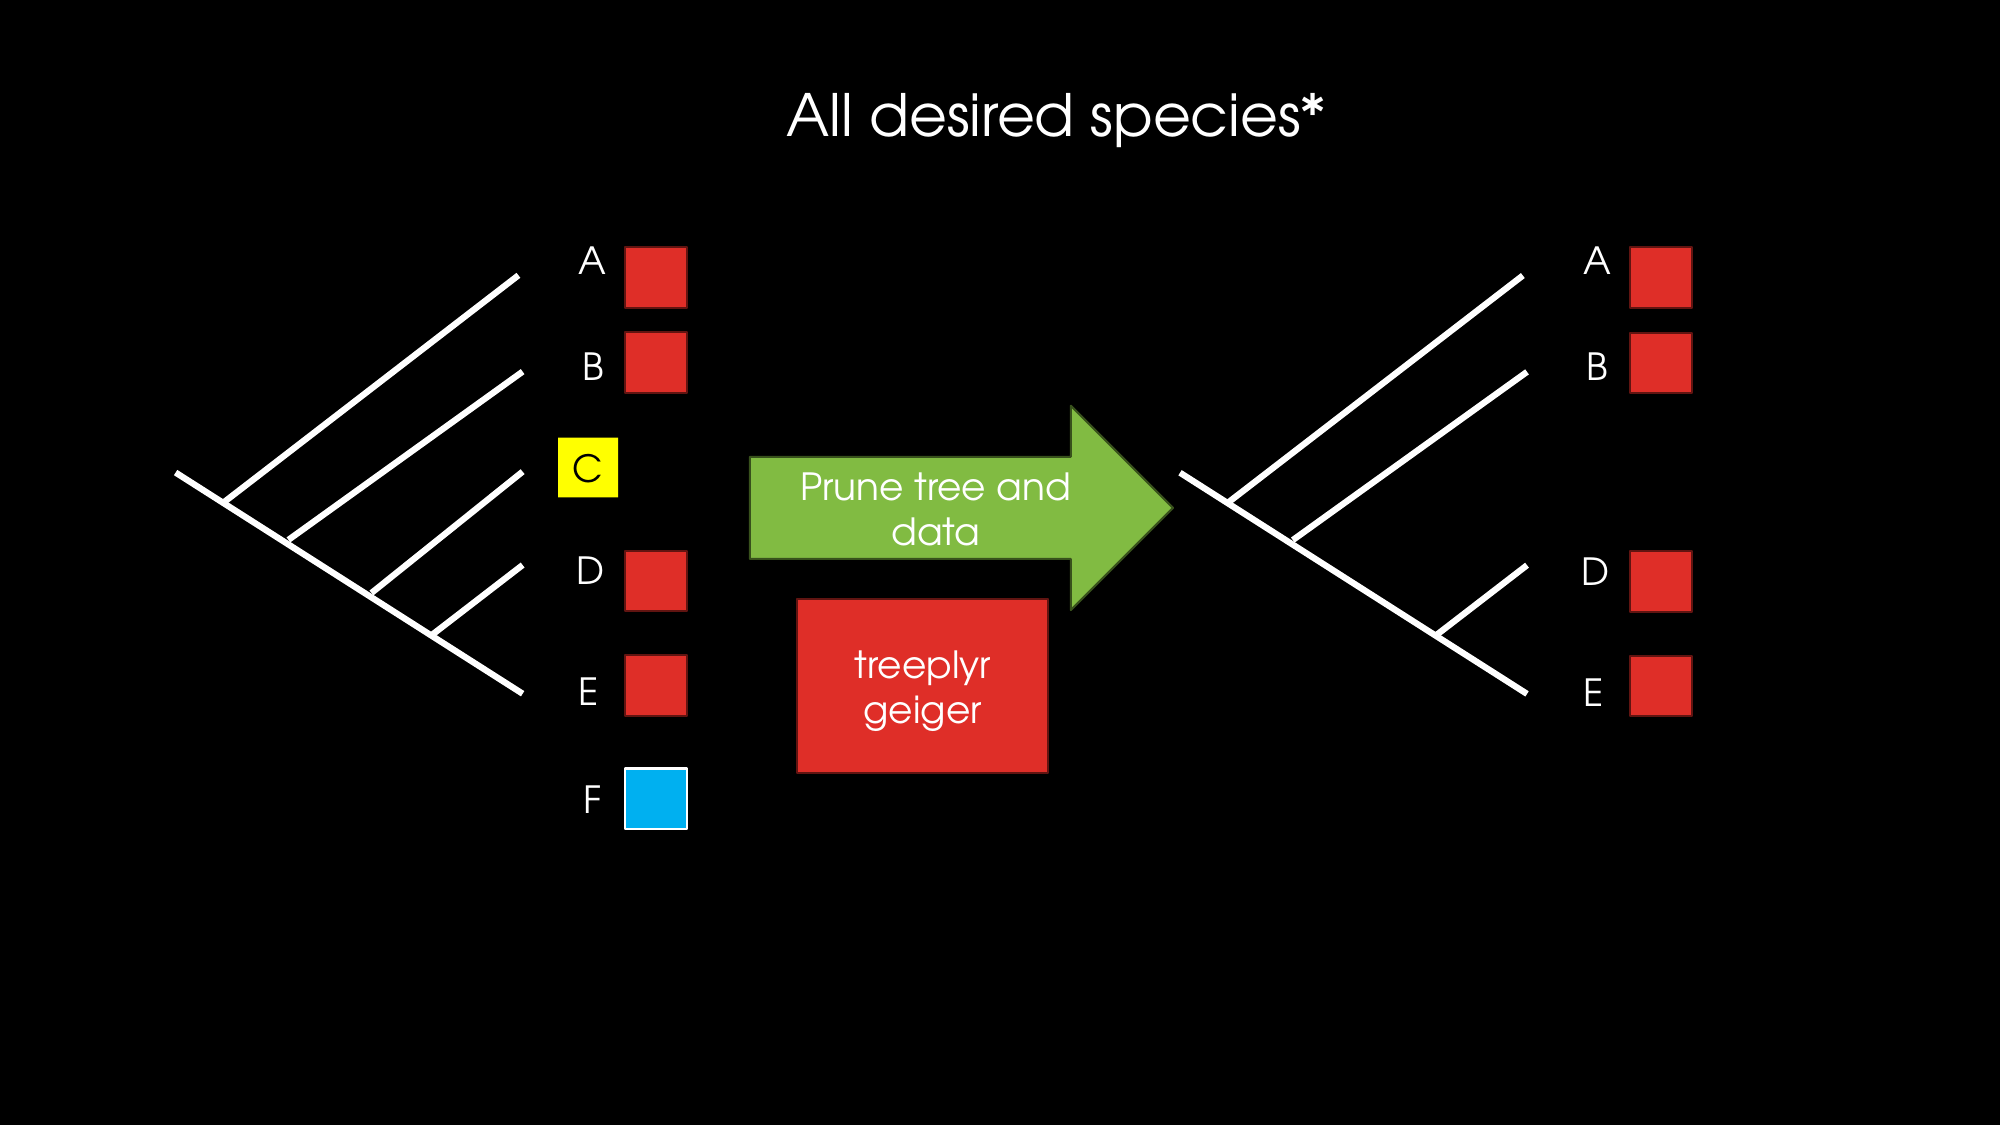

All desired species*

A
A

B
B
Prune tree and data
C
D
D

treeplyr
geiger

E
E
F